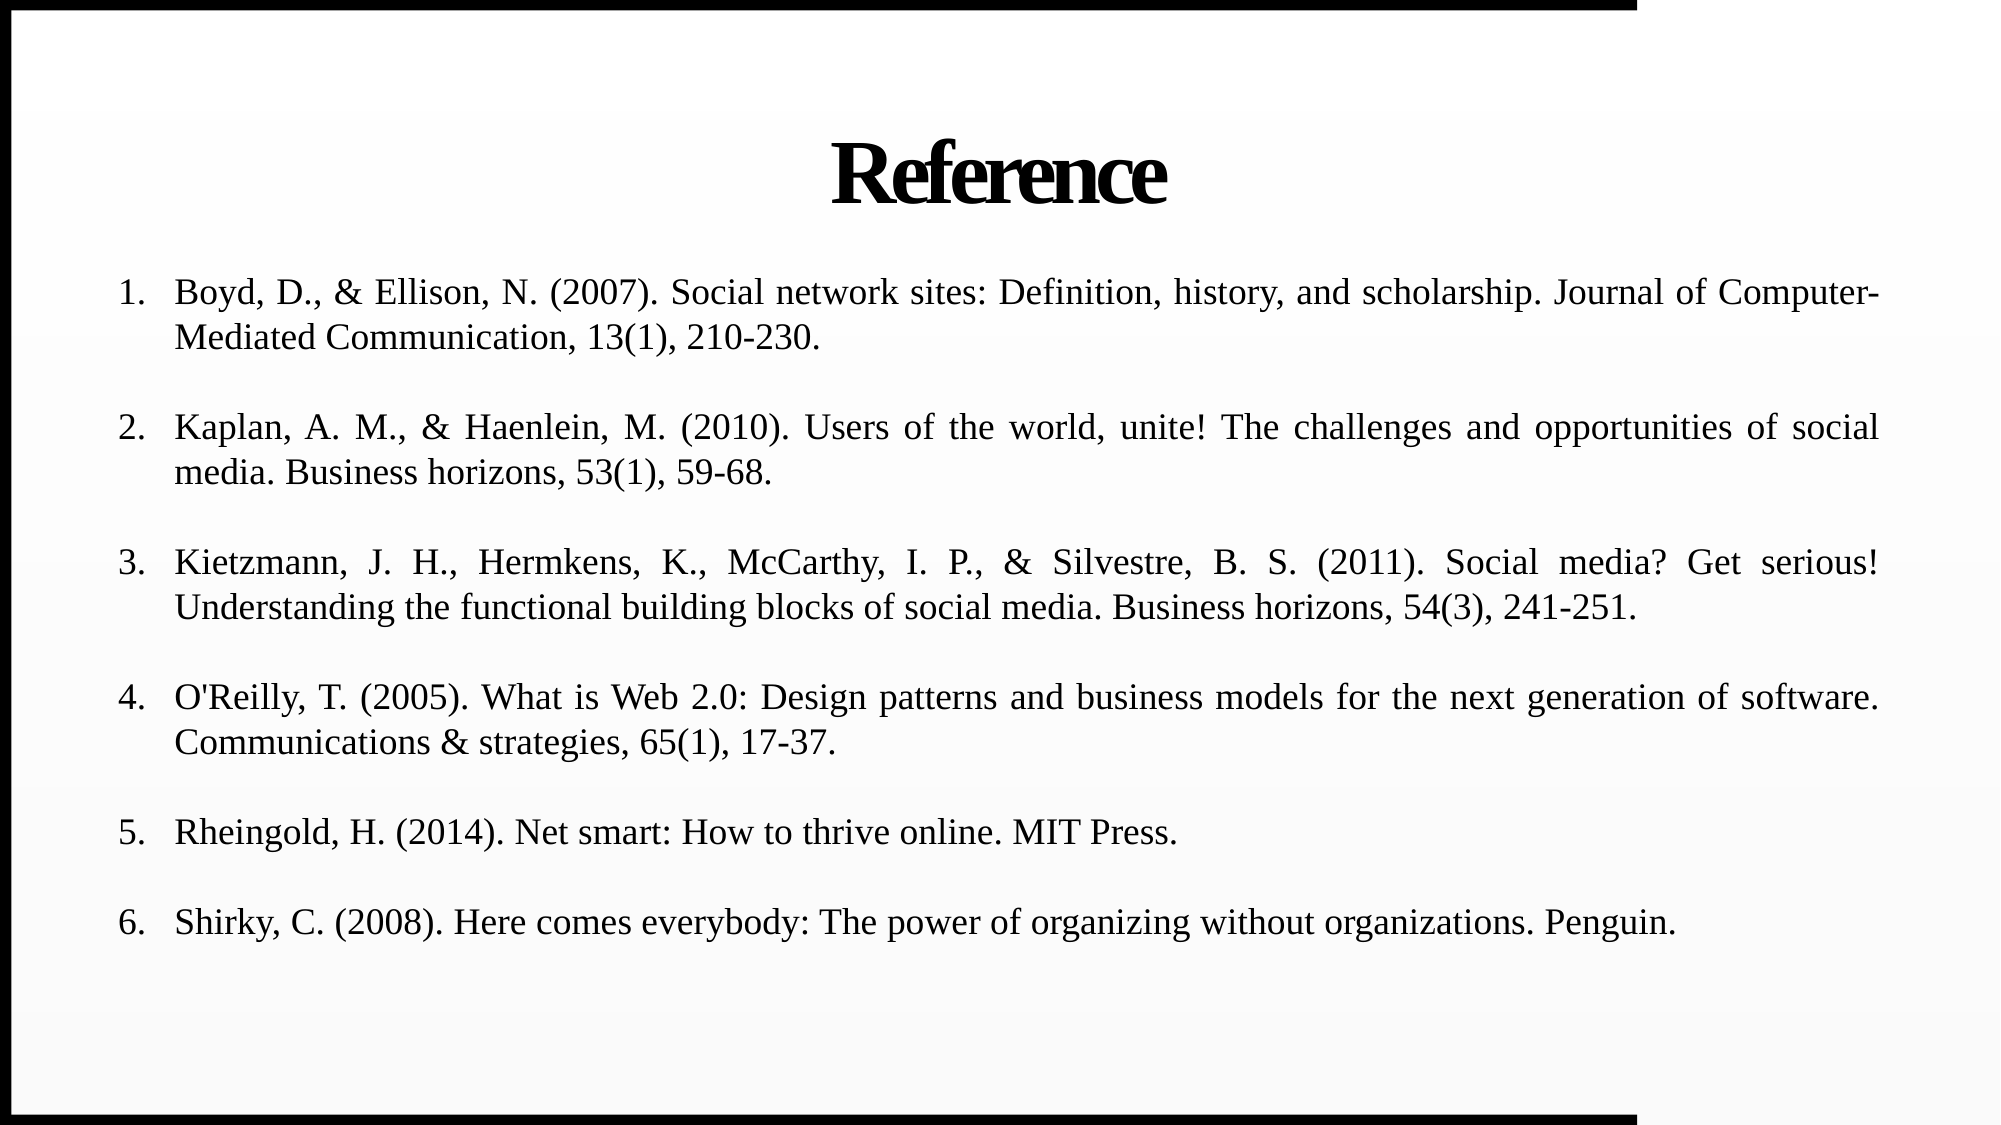

# Reference
Boyd, D., & Ellison, N. (2007). Social network sites: Definition, history, and scholarship. Journal of Computer-Mediated Communication, 13(1), 210-230.

Kaplan, A. M., & Haenlein, M. (2010). Users of the world, unite! The challenges and opportunities of social media. Business horizons, 53(1), 59-68.

Kietzmann, J. H., Hermkens, K., McCarthy, I. P., & Silvestre, B. S. (2011). Social media? Get serious! Understanding the functional building blocks of social media. Business horizons, 54(3), 241-251.

O'Reilly, T. (2005). What is Web 2.0: Design patterns and business models for the next generation of software. Communications & strategies, 65(1), 17-37.

Rheingold, H. (2014). Net smart: How to thrive online. MIT Press.

Shirky, C. (2008). Here comes everybody: The power of organizing without organizations. Penguin.